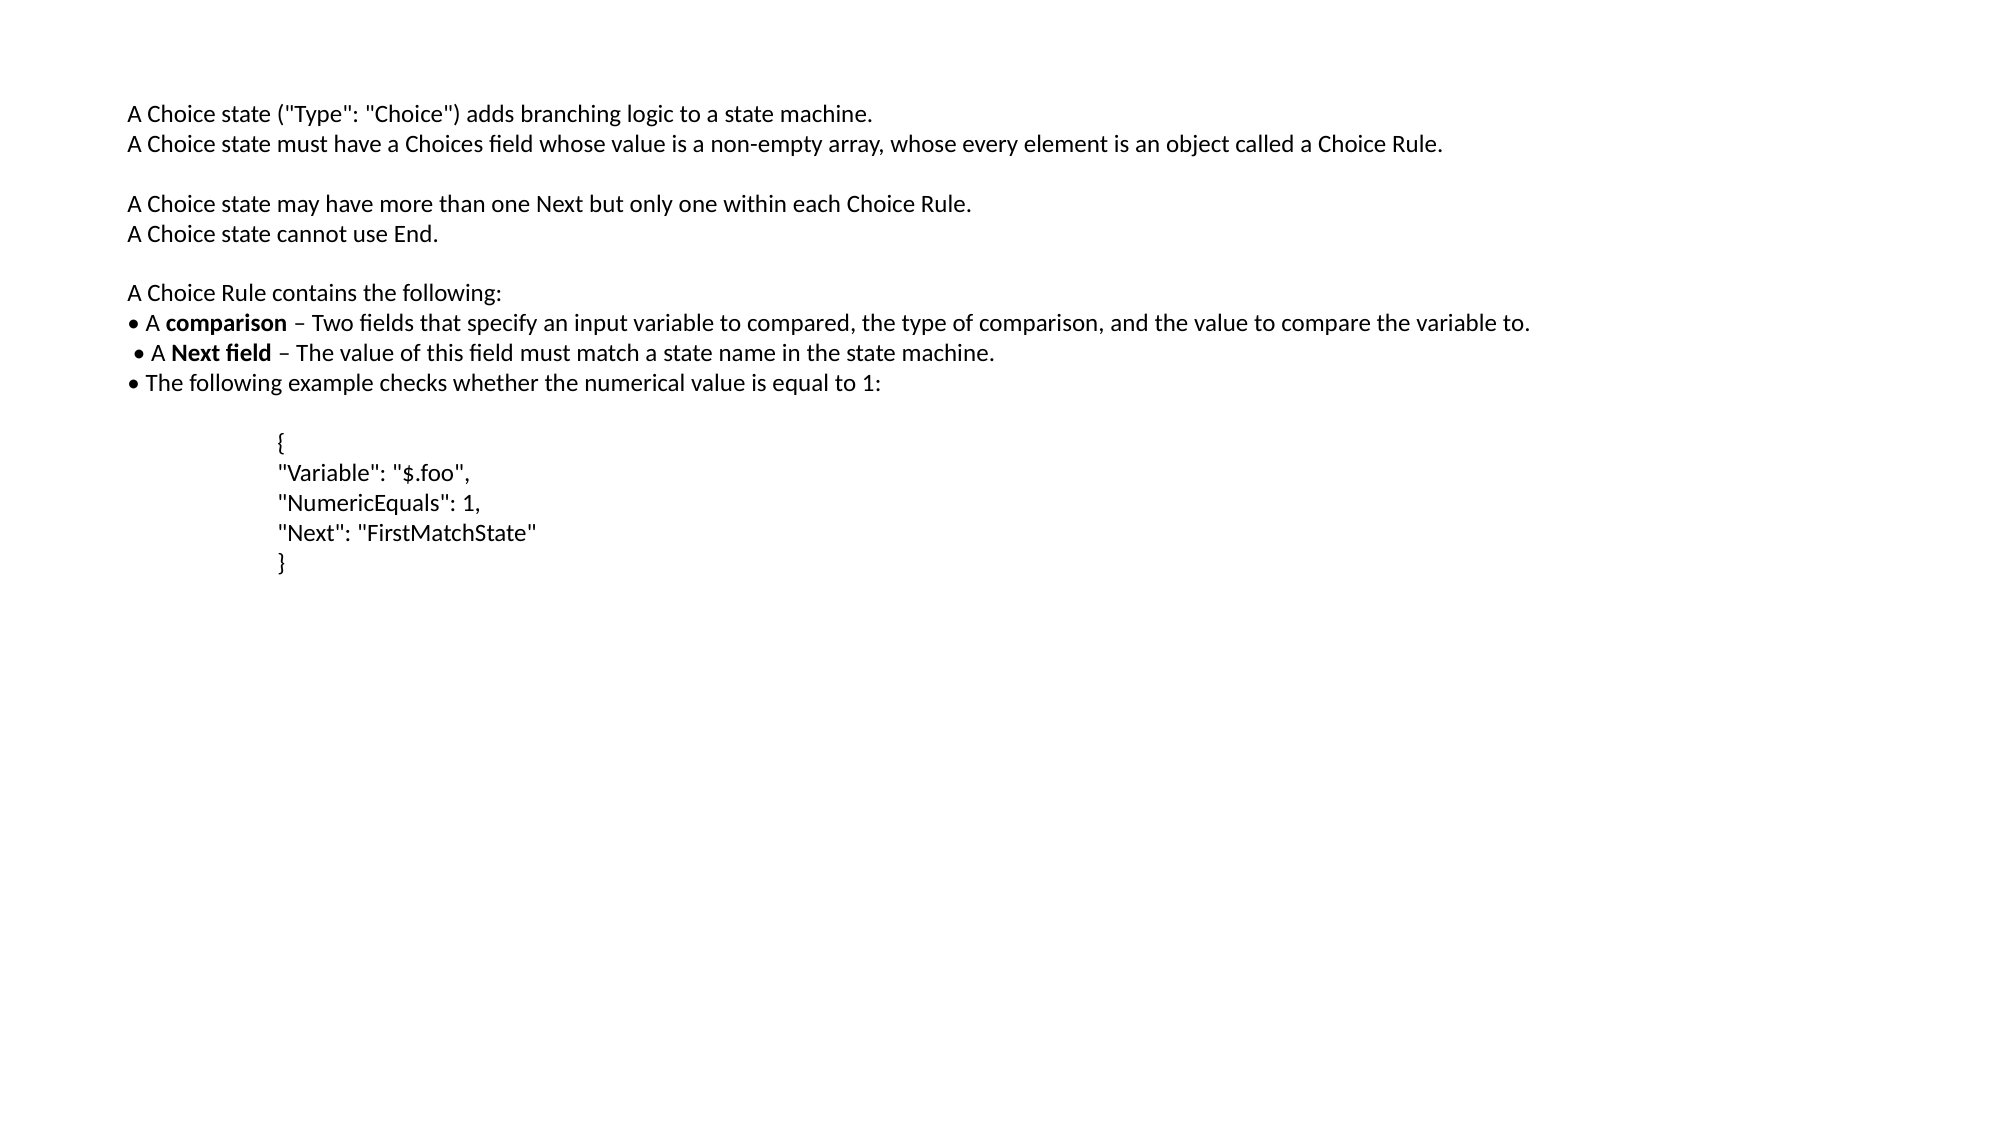

A Choice state ("Type": "Choice") adds branching logic to a state machine.
A Choice state must have a Choices field whose value is a non-empty array, whose every element is an object called a Choice Rule.

A Choice state may have more than one Next but only one within each Choice Rule.
A Choice state cannot use End.

A Choice Rule contains the following:
• A comparison – Two fields that specify an input variable to compared, the type of comparison, and the value to compare the variable to.
 • A Next field – The value of this field must match a state name in the state machine.
• The following example checks whether the numerical value is equal to 1:

 	{
	"Variable": "$.foo",
	"NumericEquals": 1,
	"Next": "FirstMatchState"
	}